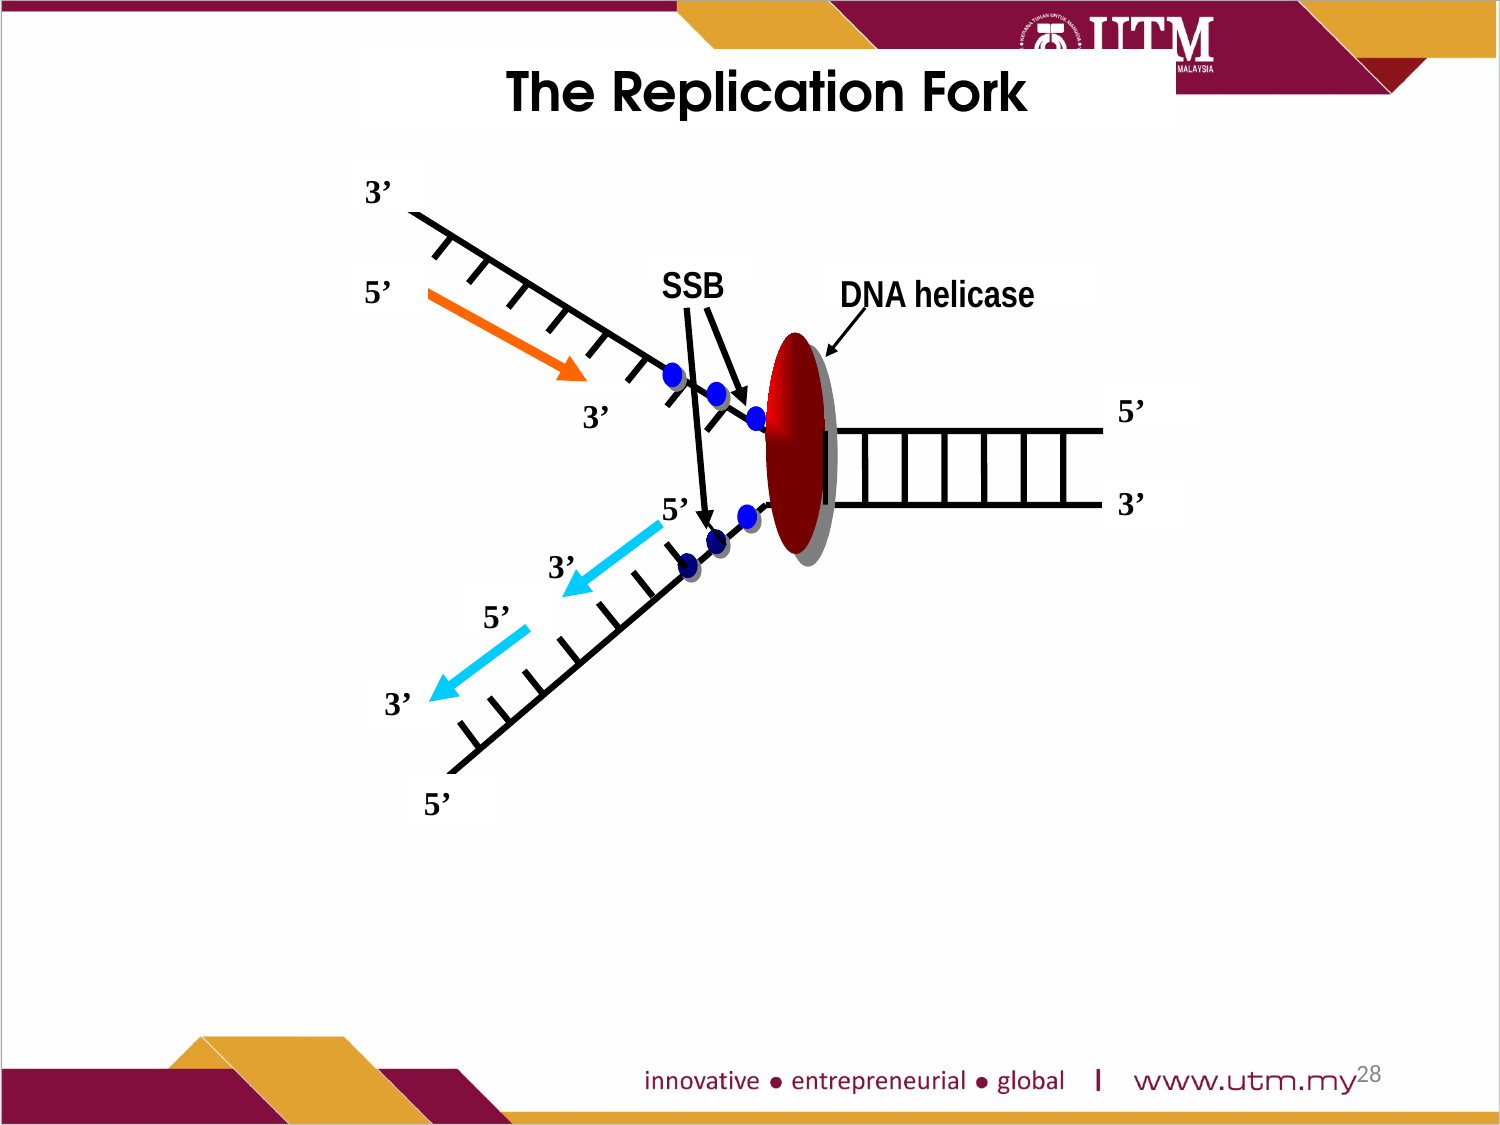

The Replication Fork
3’

SSB

5’
DNA helicase

5’
3’

3’
5’

3’

5’

3’

5’
28